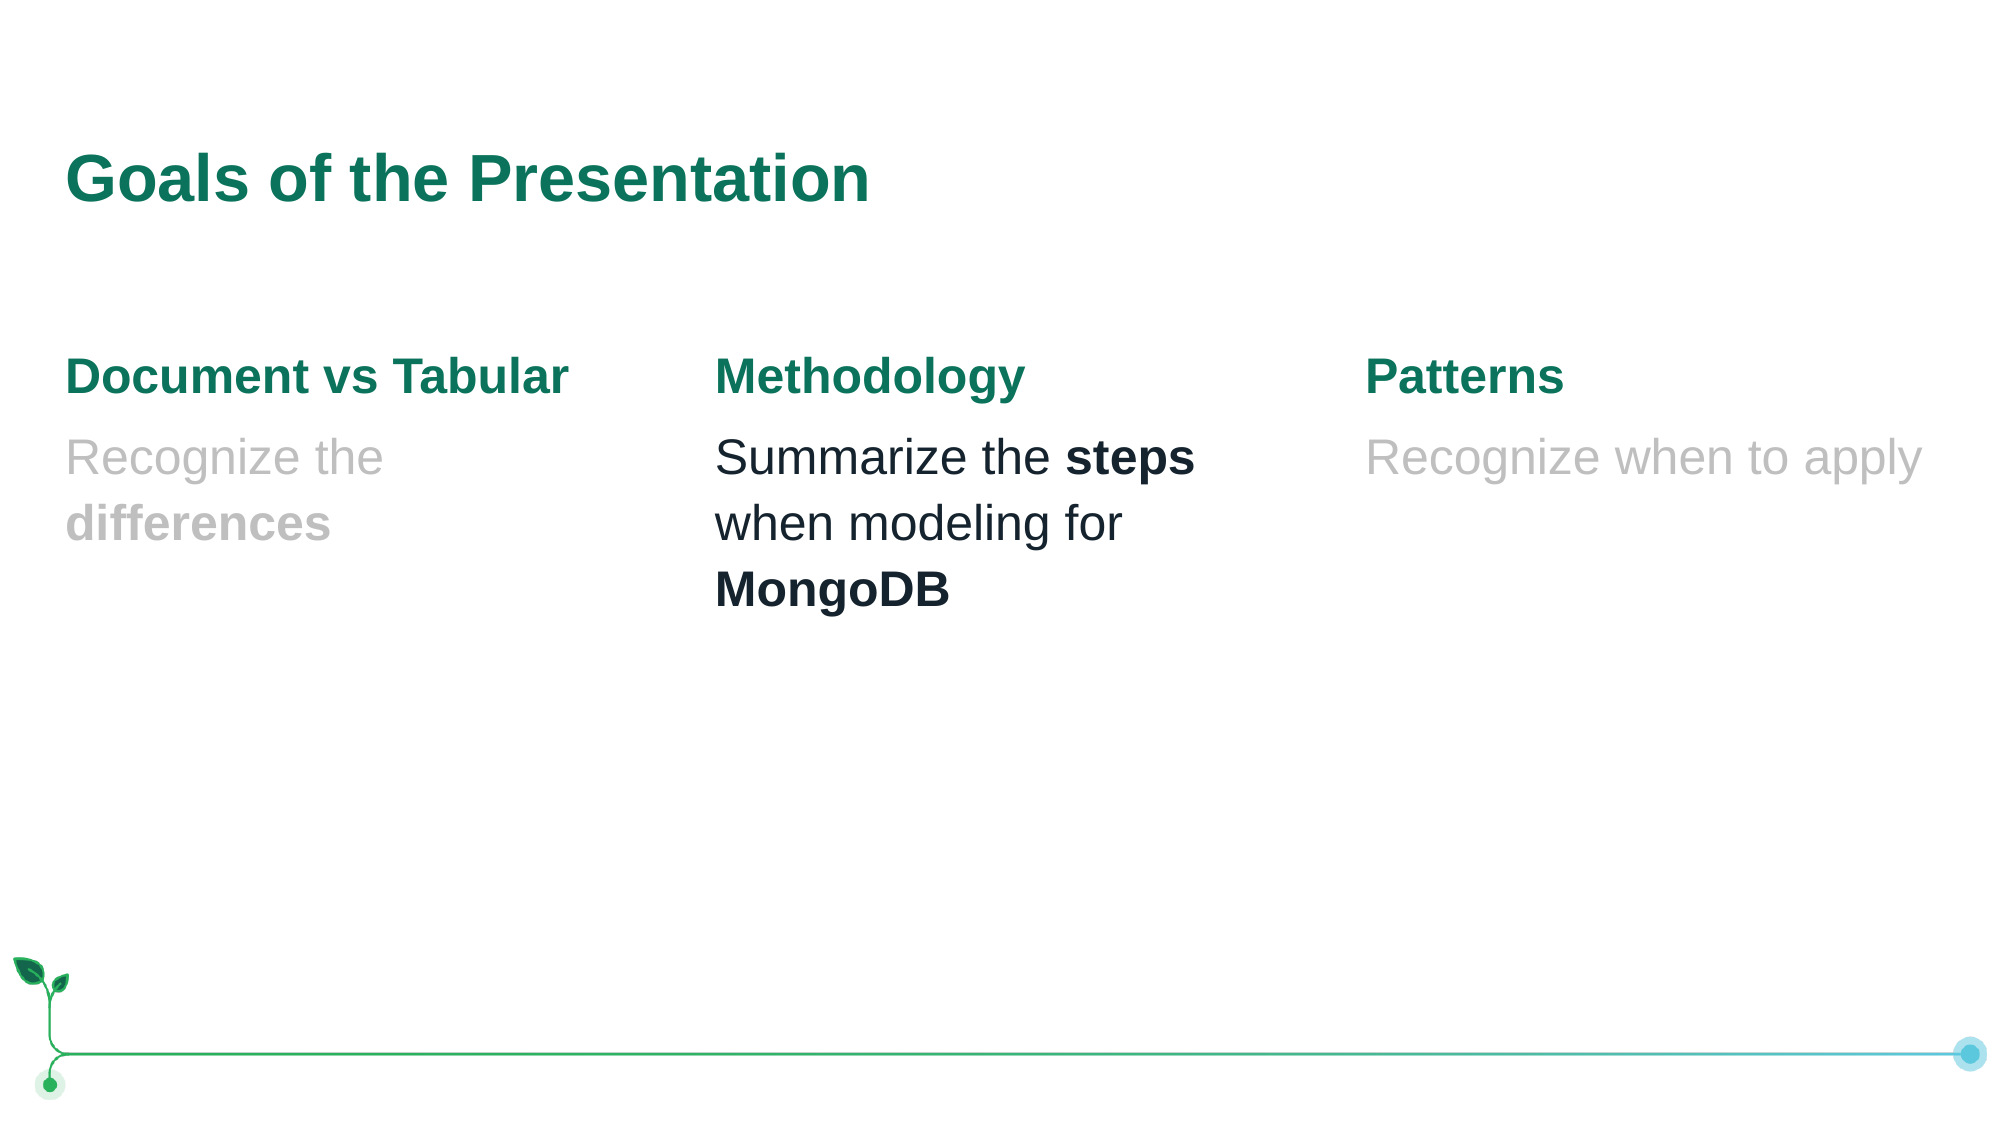

# Goals of the Presentation
Document vs Tabular
Methodology
Patterns
Recognize the differences
Summarize the steps when modeling for MongoDB
Recognize when to apply